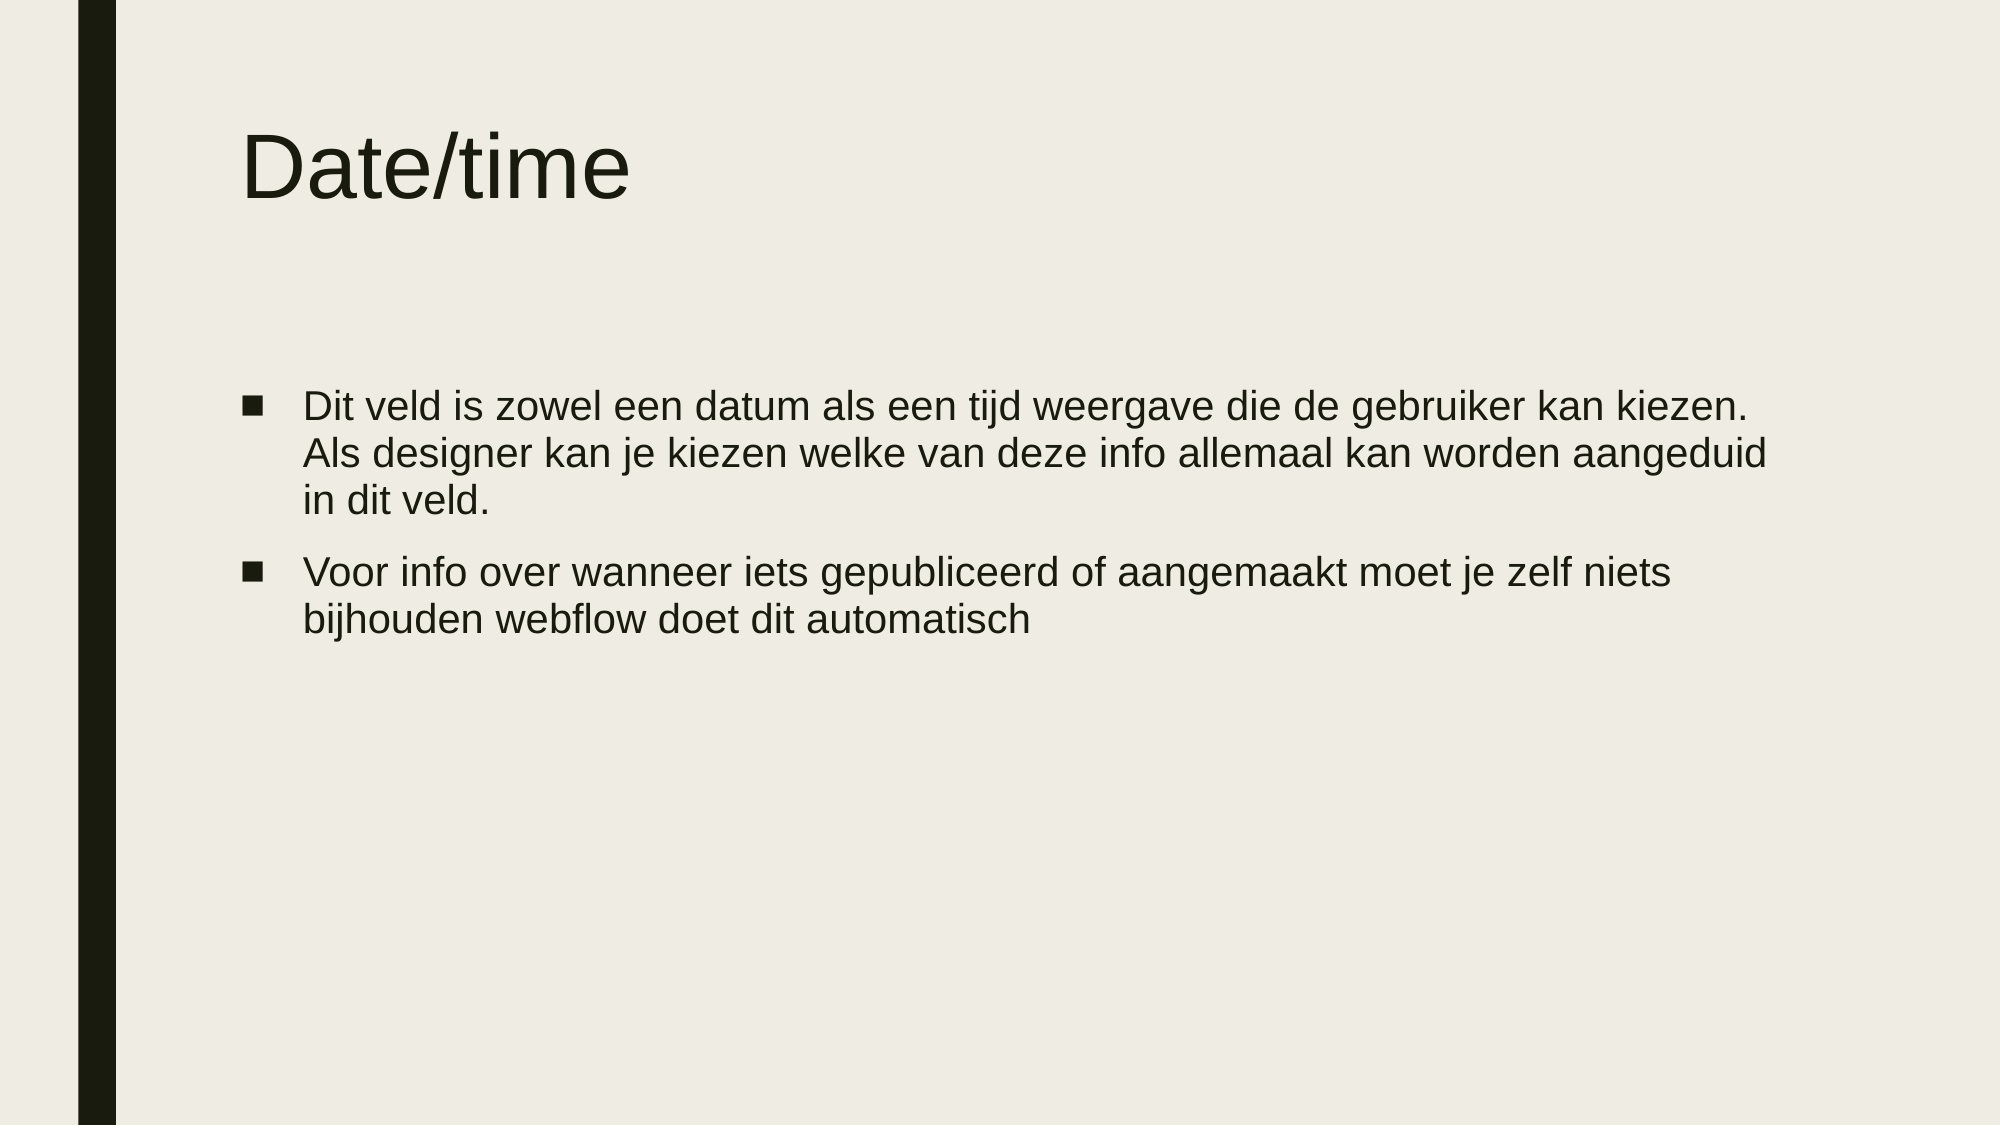

# Date/time
Dit veld is zowel een datum als een tijd weergave die de gebruiker kan kiezen. Als designer kan je kiezen welke van deze info allemaal kan worden aangeduid in dit veld.
Voor info over wanneer iets gepubliceerd of aangemaakt moet je zelf niets bijhouden webflow doet dit automatisch